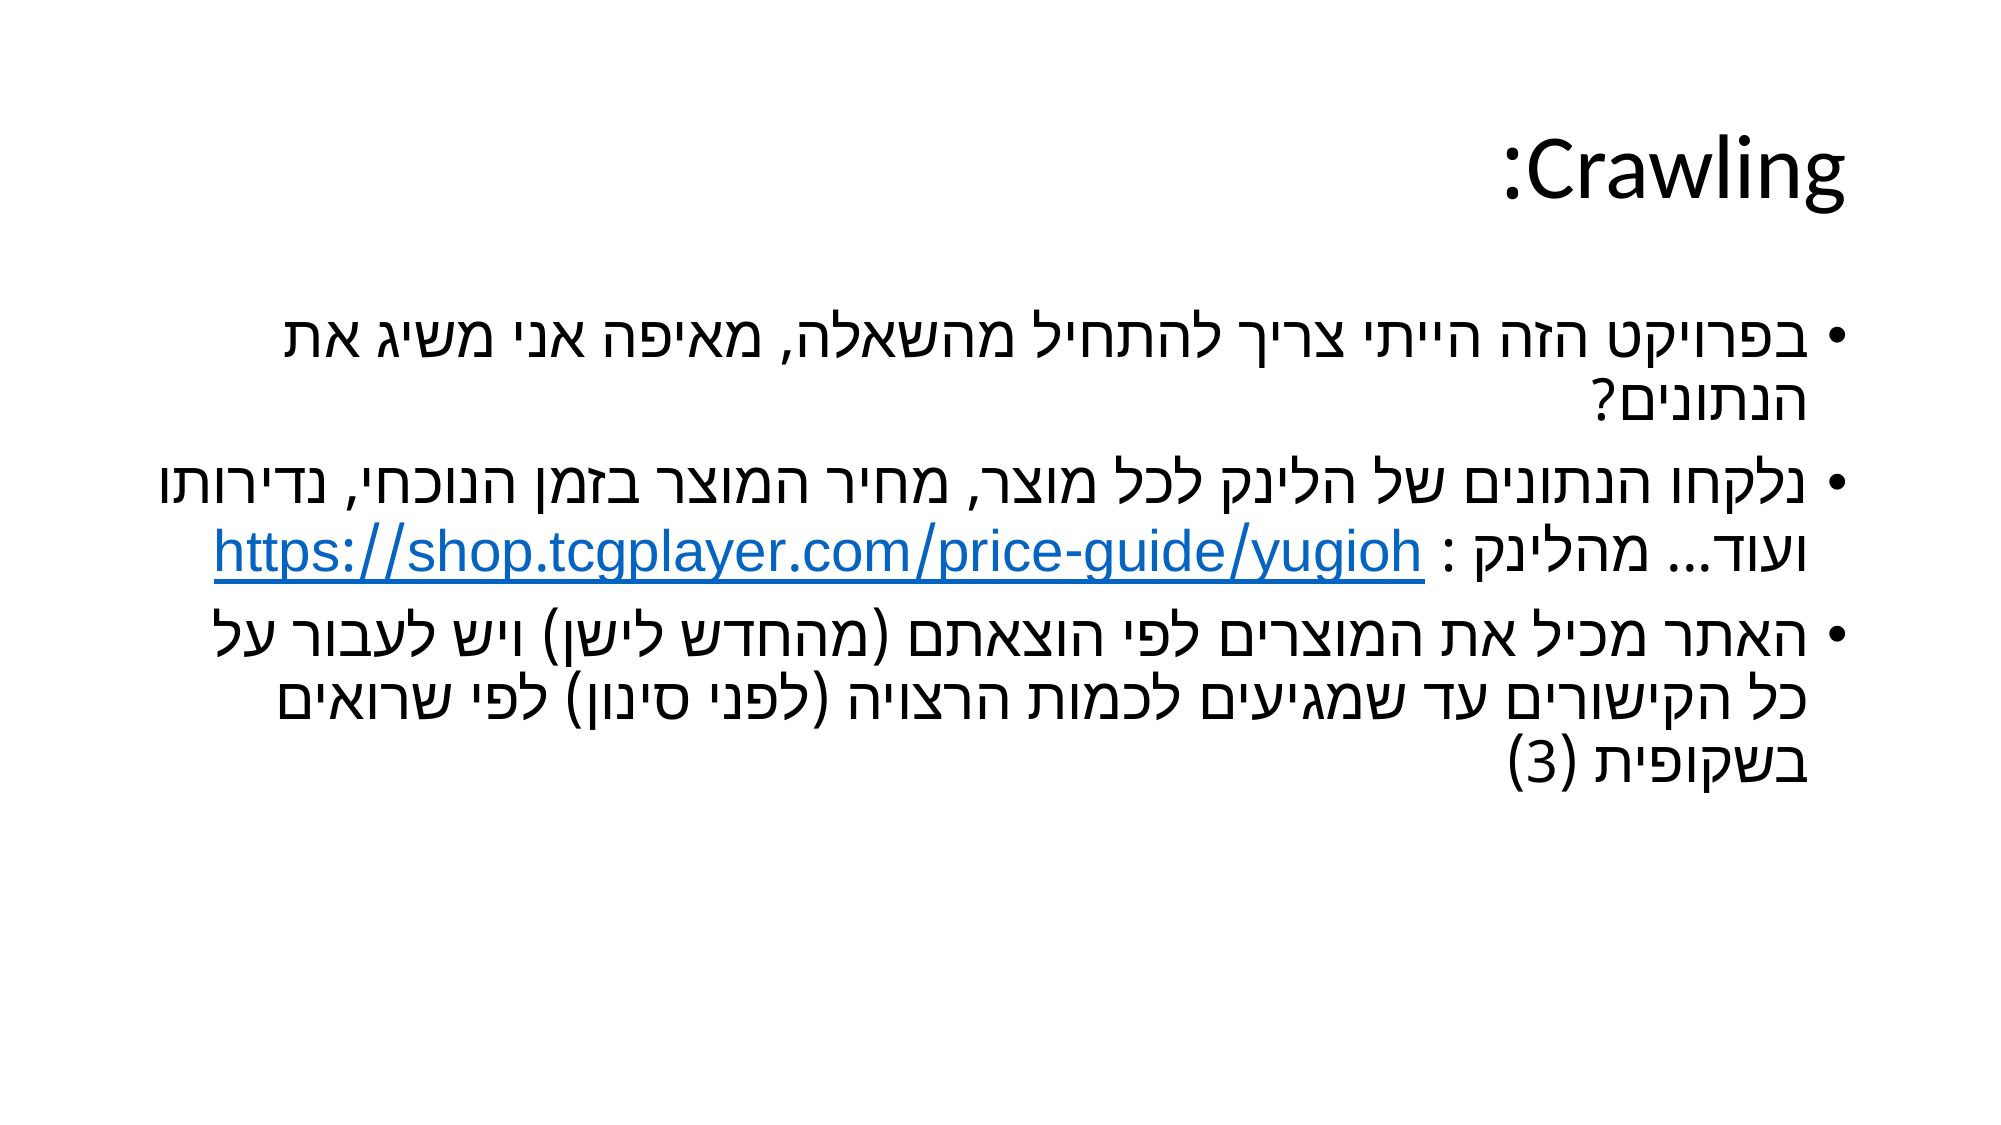

# Crawling:
בפרויקט הזה הייתי צריך להתחיל מהשאלה, מאיפה אני משיג את הנתונים?
נלקחו הנתונים של הלינק לכל מוצר, מחיר המוצר בזמן הנוכחי, נדירותו ועוד... מהלינק : https://shop.tcgplayer.com/price-guide/yugioh
האתר מכיל את המוצרים לפי הוצאתם (מהחדש לישן) ויש לעבור על כל הקישורים עד שמגיעים לכמות הרצויה (לפני סינון) לפי שרואים בשקופית (3)